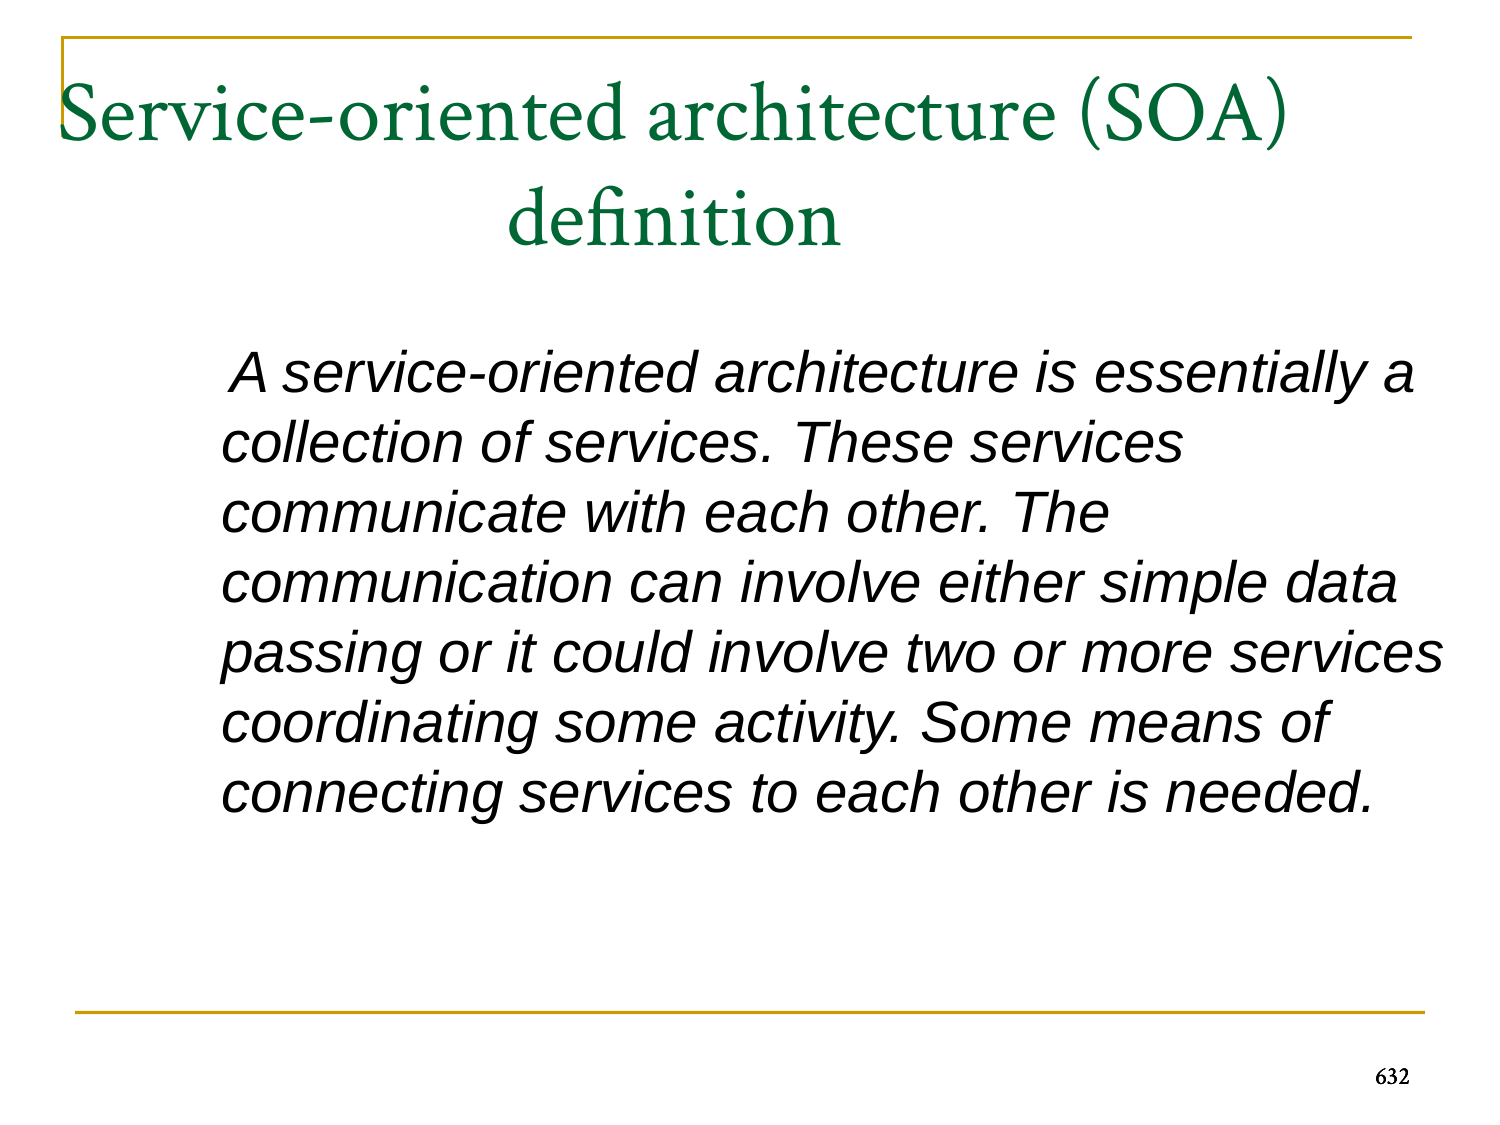

Service-oriented architecture (SOA) definition
    A service-oriented architecture is essentially a collection of services. These services communicate with each other. The communication can involve either simple data passing or it could involve two or more services coordinating some activity. Some means of connecting services to each other is needed.
632
632
632